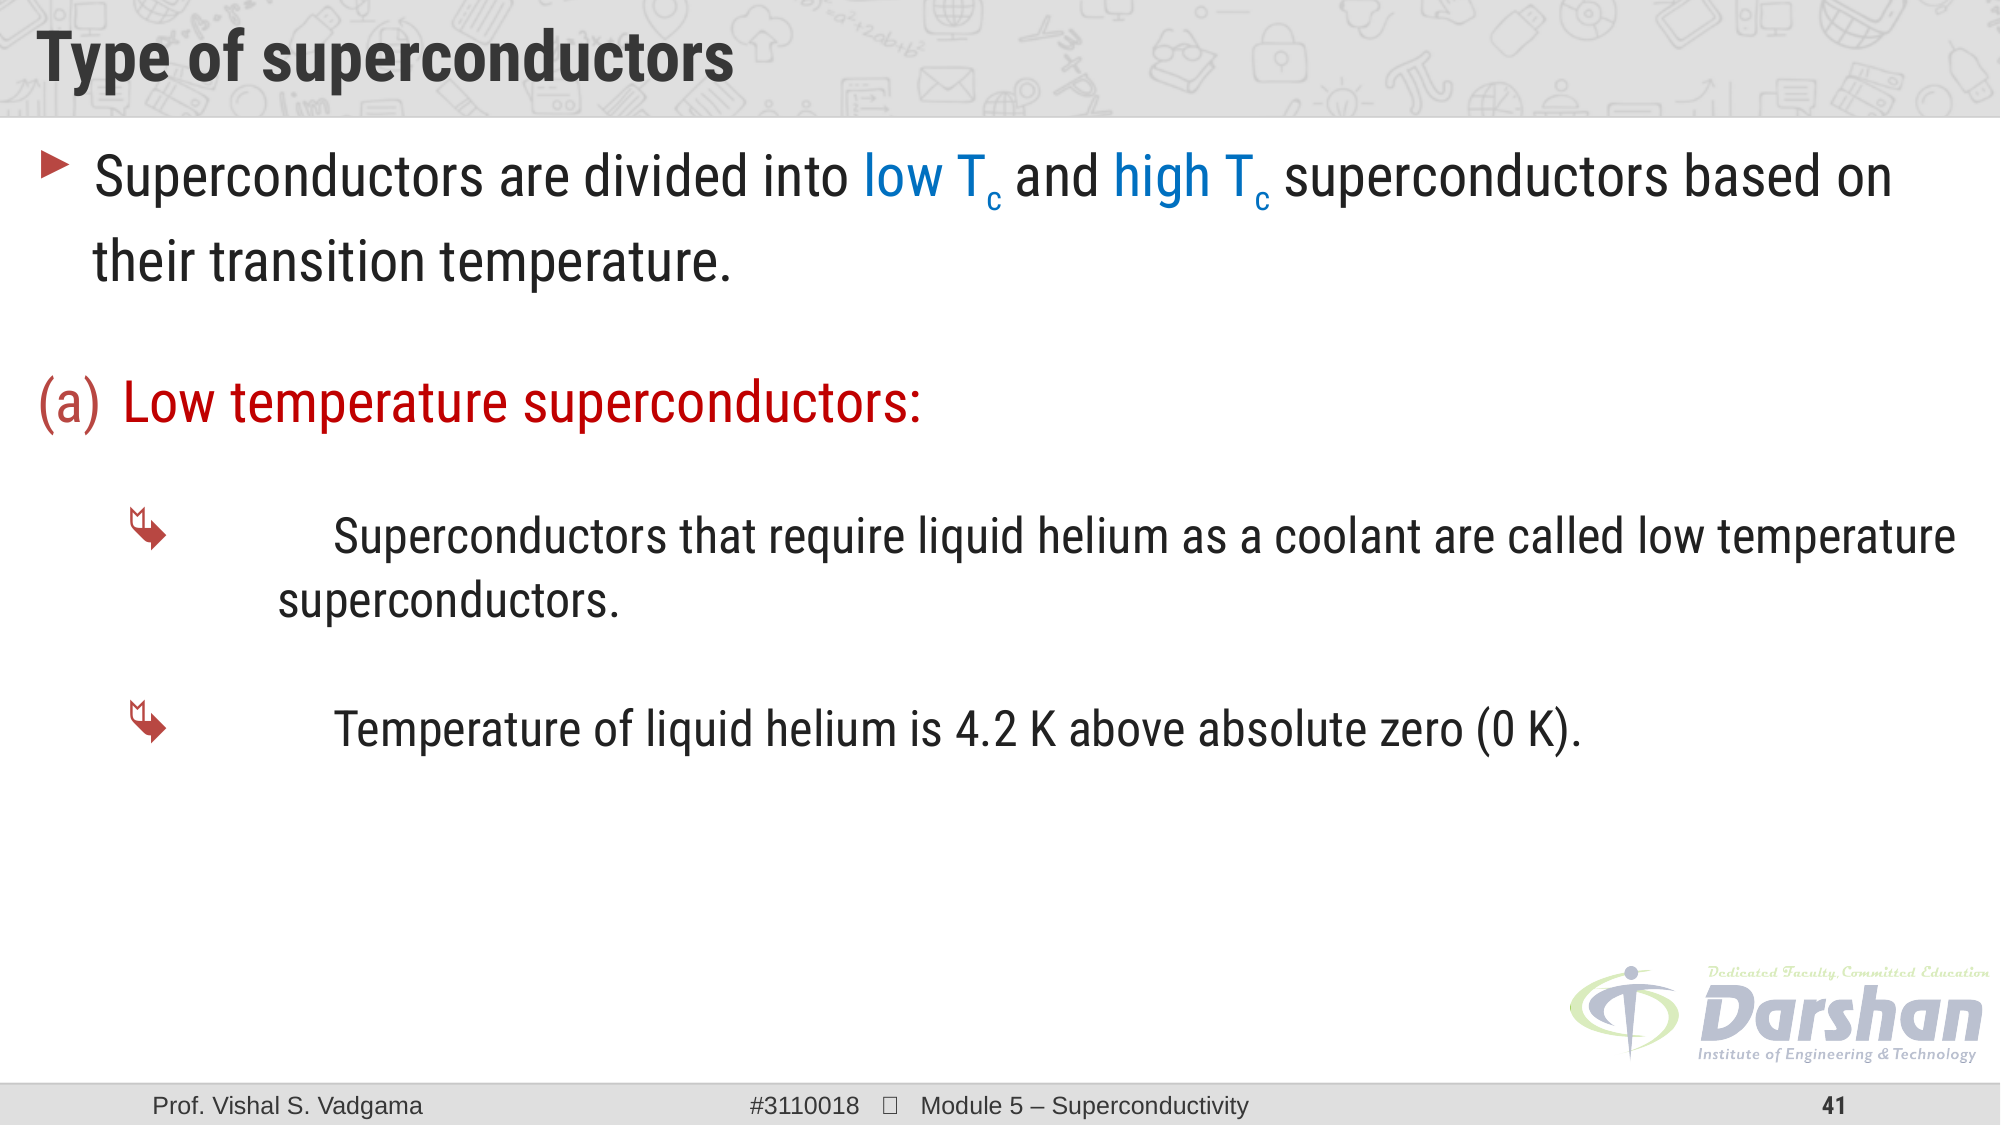

# Type of superconductors
Superconductors are divided into low Tc and high Tc superconductors based on
their transition temperature.
Low temperature superconductors:

	Superconductors that require liquid helium as a coolant are called low temperature
	superconductors.

	Temperature of liquid helium is 4.2 K above absolute zero (0 K).